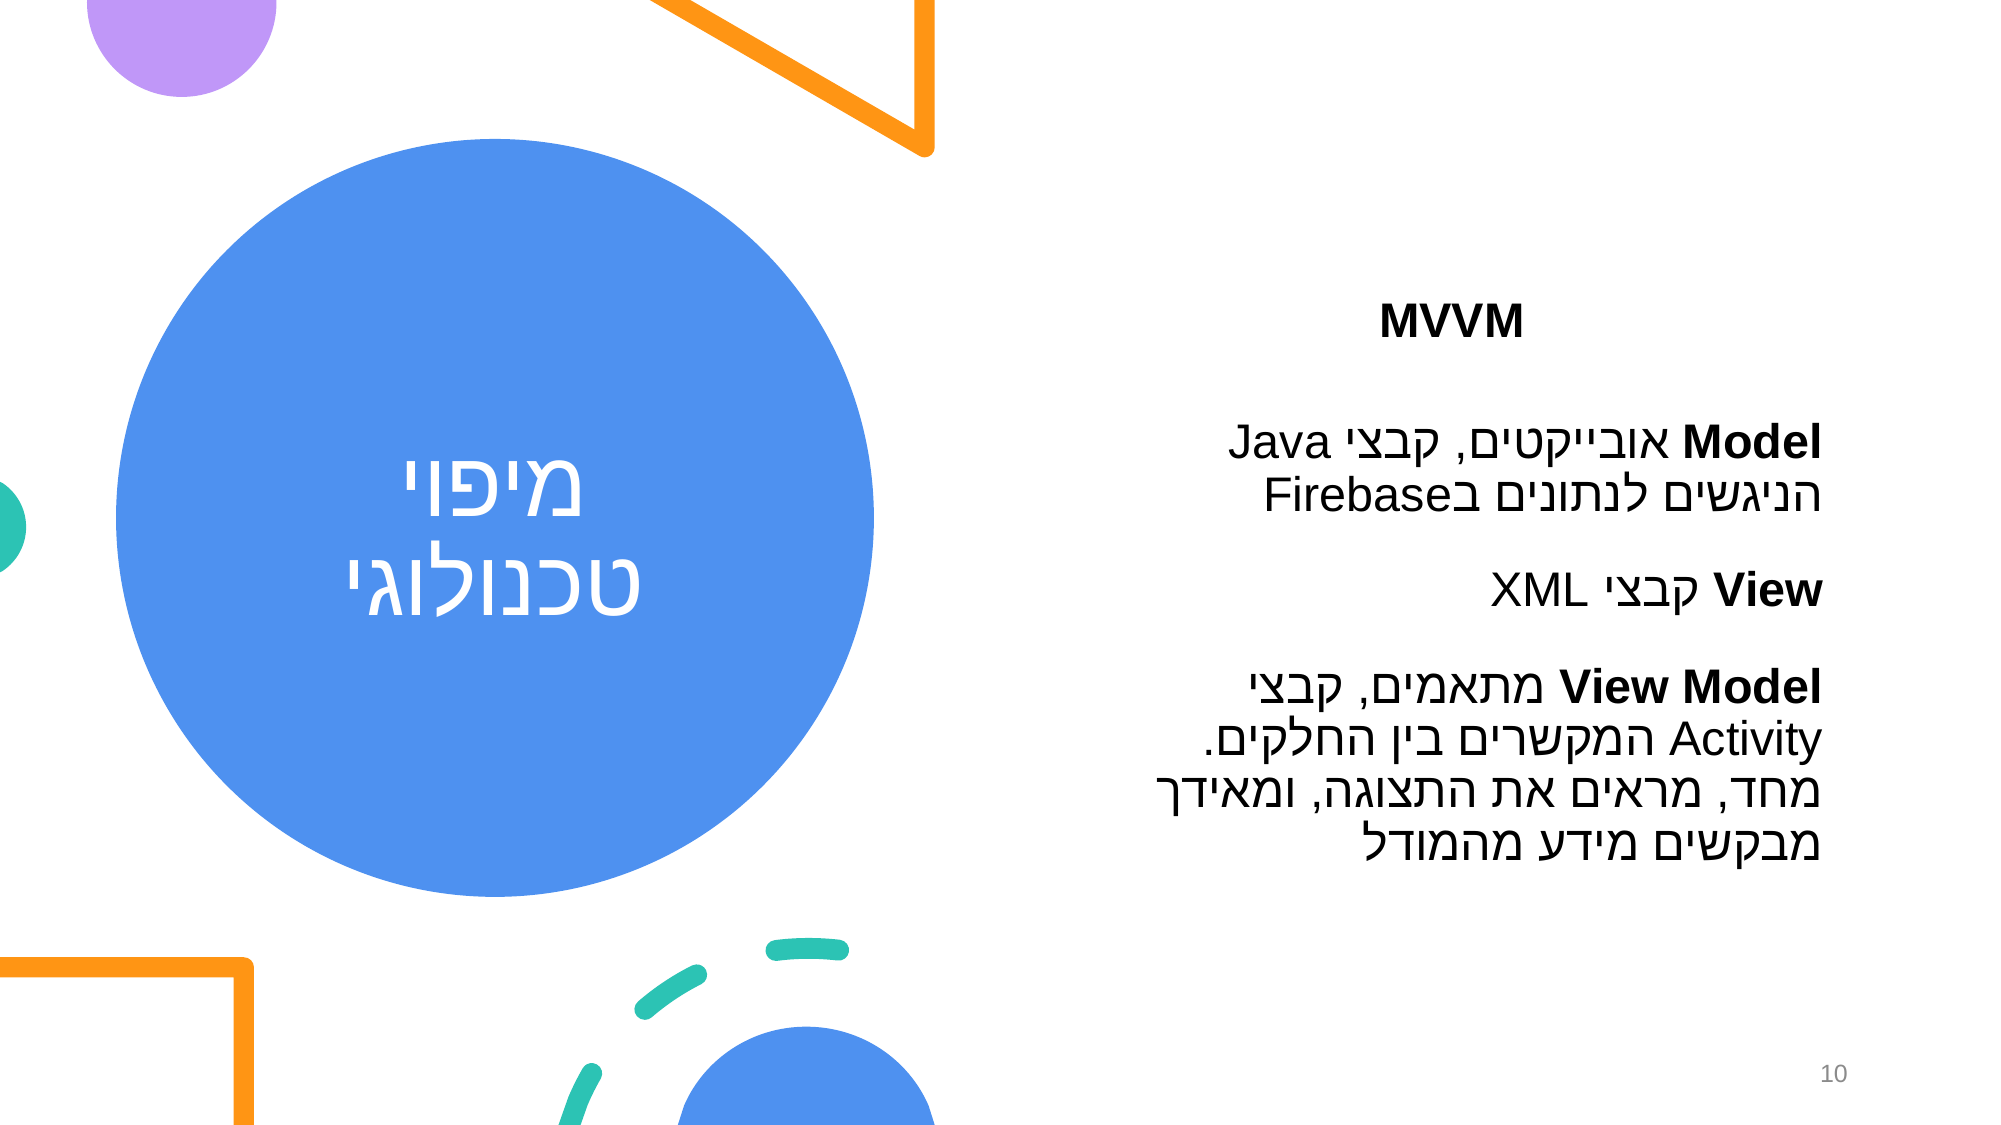

# מיפוי טכנולוגי
MVVM
Model אובייקטים, קבצי Java הניגשים לנתונים בFirebase

View קבצי XML

View Model מתאמים, קבצי Activity המקשרים בין החלקים.
מחד, מראים את התצוגה, ומאידך מבקשים מידע מהמודל
10